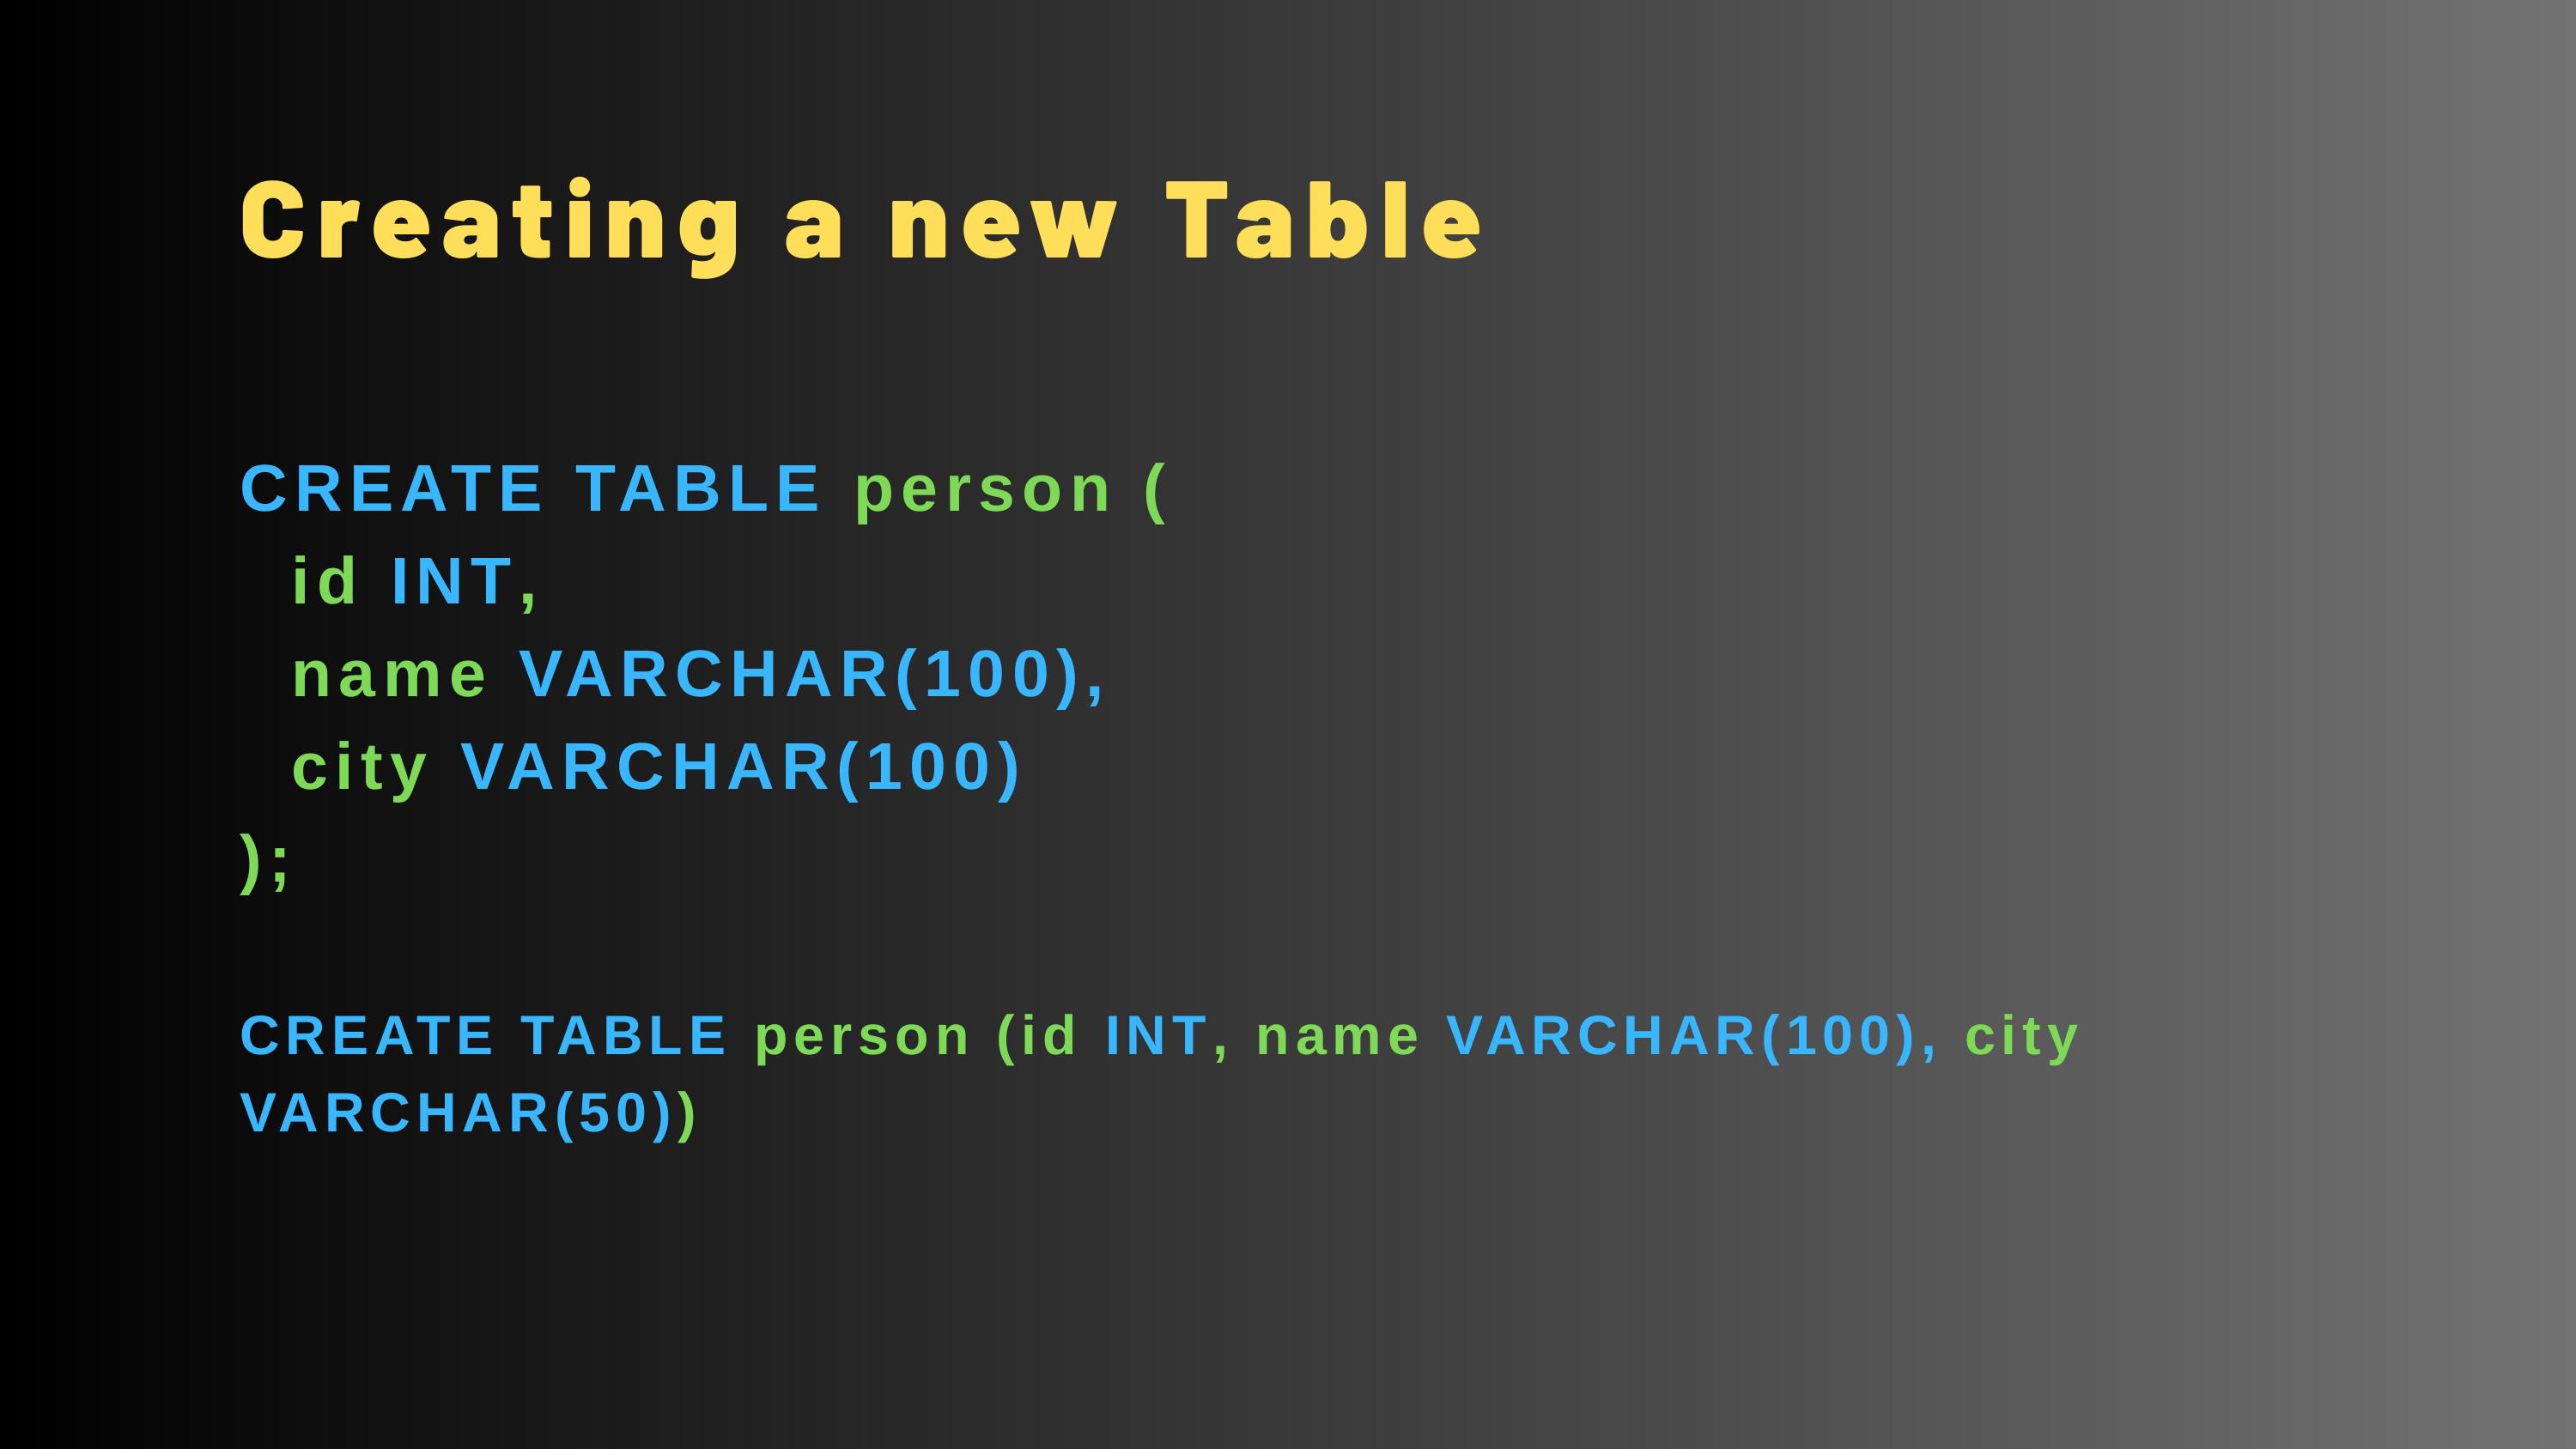

Creating a new Table

CREATE TABLE person (
  id INT,
  name VARCHAR(100),
  city VARCHAR(100)
);

CREATE TABLE person (id INT, name VARCHAR(100), city VARCHAR(50))